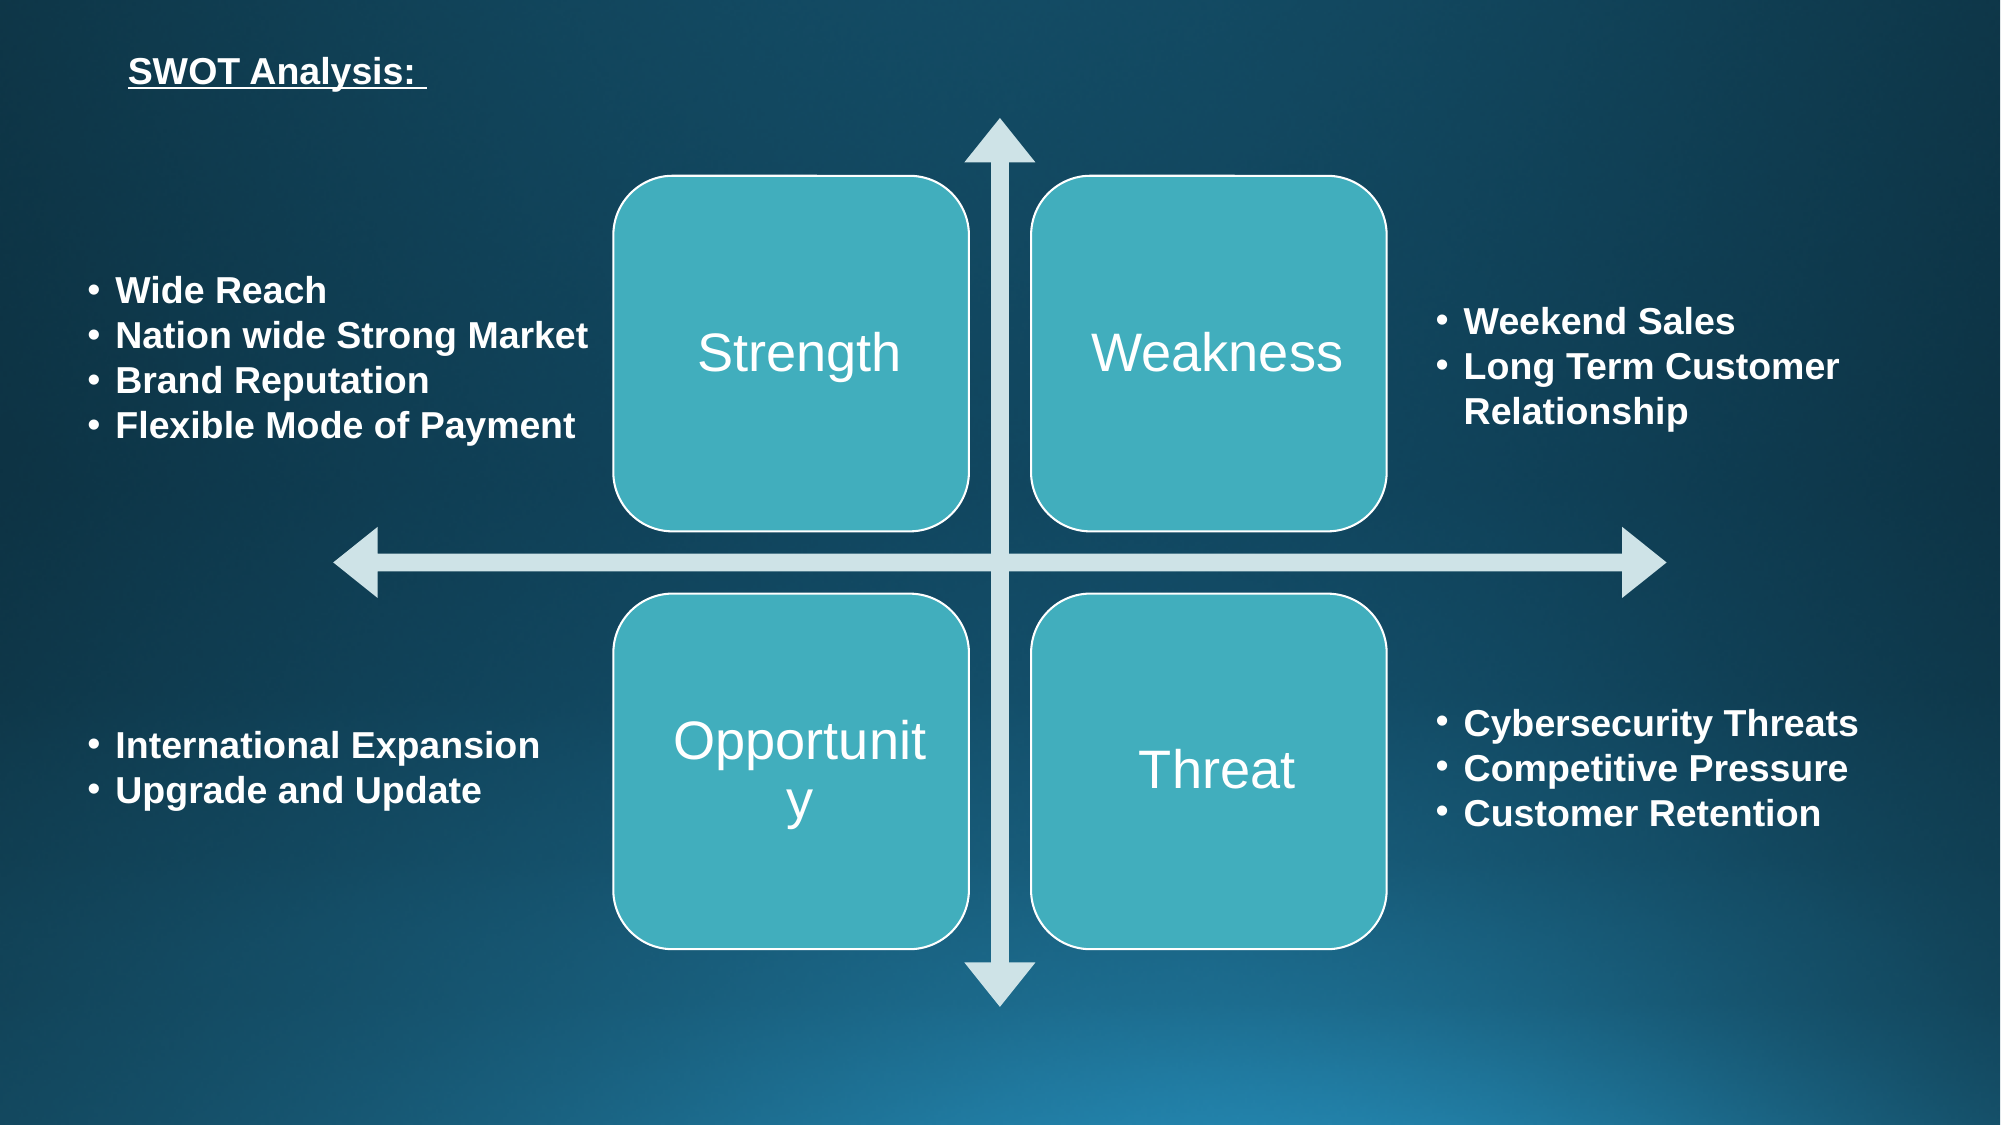

SWOT Analysis:
Strength
Weakness
Opportunity
Threat

Wide Reach
Nation wide Strong Market
Brand Reputation
Flexible Mode of Payment

Weekend Sales
Long Term Customer Relationship

Cybersecurity Threats
Competitive Pressure
Customer Retention
International Expansion
Upgrade and Update